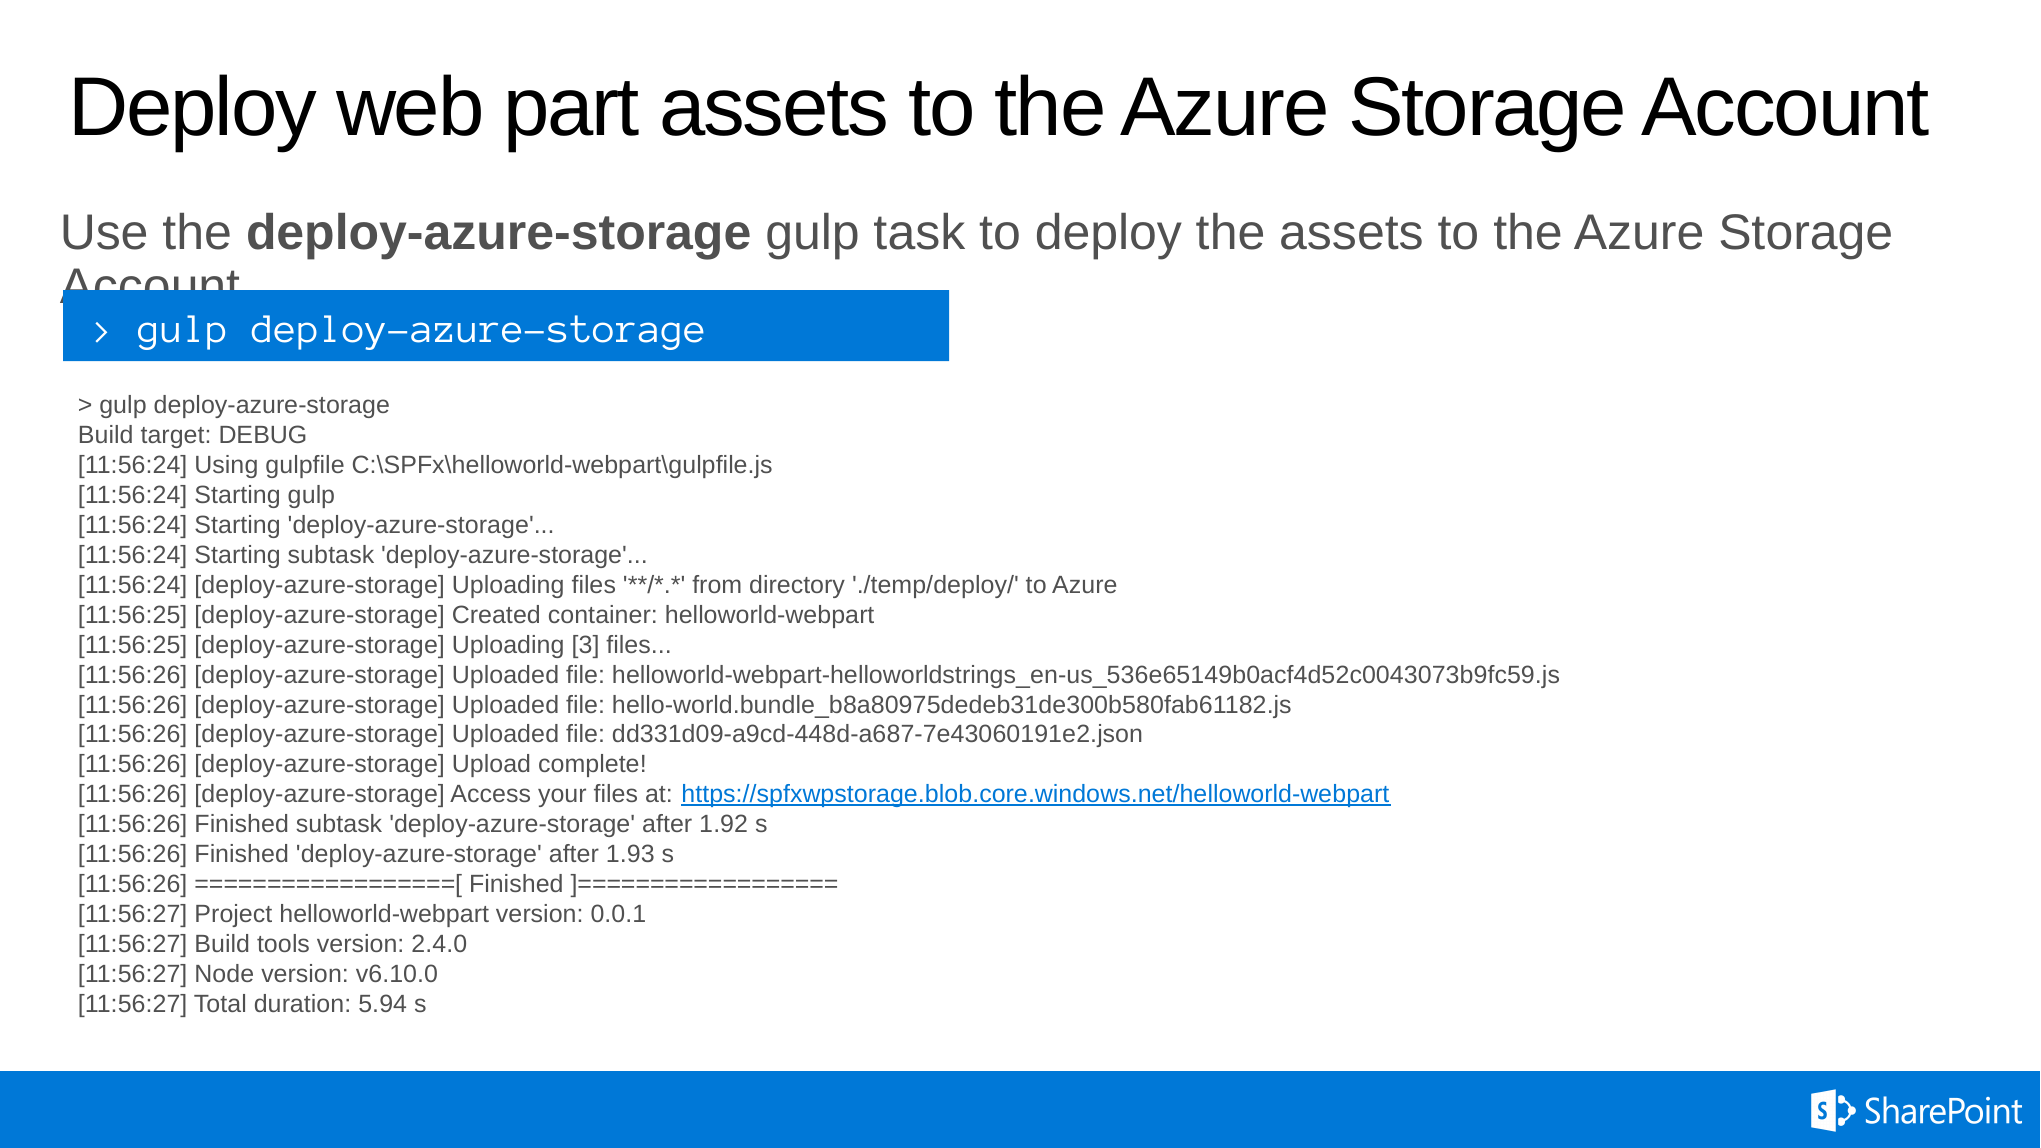

# Deploy web part assets to the Azure Storage Account
Use the deploy-azure-storage gulp task to deploy the assets to the Azure Storage Account

> gulp deploy-azure-storage
> gulp deploy-azure-storage
Build target: DEBUG
[11:56:24] Using gulpfile C:\SPFx\helloworld-webpart\gulpfile.js
[11:56:24] Starting gulp
[11:56:24] Starting 'deploy-azure-storage'...
[11:56:24] Starting subtask 'deploy-azure-storage'...
[11:56:24] [deploy-azure-storage] Uploading files '**/*.*' from directory './temp/deploy/' to Azure
[11:56:25] [deploy-azure-storage] Created container: helloworld-webpart
[11:56:25] [deploy-azure-storage] Uploading [3] files...
[11:56:26] [deploy-azure-storage] Uploaded file: helloworld-webpart-helloworldstrings_en-us_536e65149b0acf4d52c0043073b9fc59.js
[11:56:26] [deploy-azure-storage] Uploaded file: hello-world.bundle_b8a80975dedeb31de300b580fab61182.js
[11:56:26] [deploy-azure-storage] Uploaded file: dd331d09-a9cd-448d-a687-7e43060191e2.json
[11:56:26] [deploy-azure-storage] Upload complete!
[11:56:26] [deploy-azure-storage] Access your files at: https://spfxwpstorage.blob.core.windows.net/helloworld-webpart
[11:56:26] Finished subtask 'deploy-azure-storage' after 1.92 s
[11:56:26] Finished 'deploy-azure-storage' after 1.93 s
[11:56:26] ==================[ Finished ]==================
[11:56:27] Project helloworld-webpart version: 0.0.1
[11:56:27] Build tools version: 2.4.0
[11:56:27] Node version: v6.10.0
[11:56:27] Total duration: 5.94 s
deploy-azure-storage